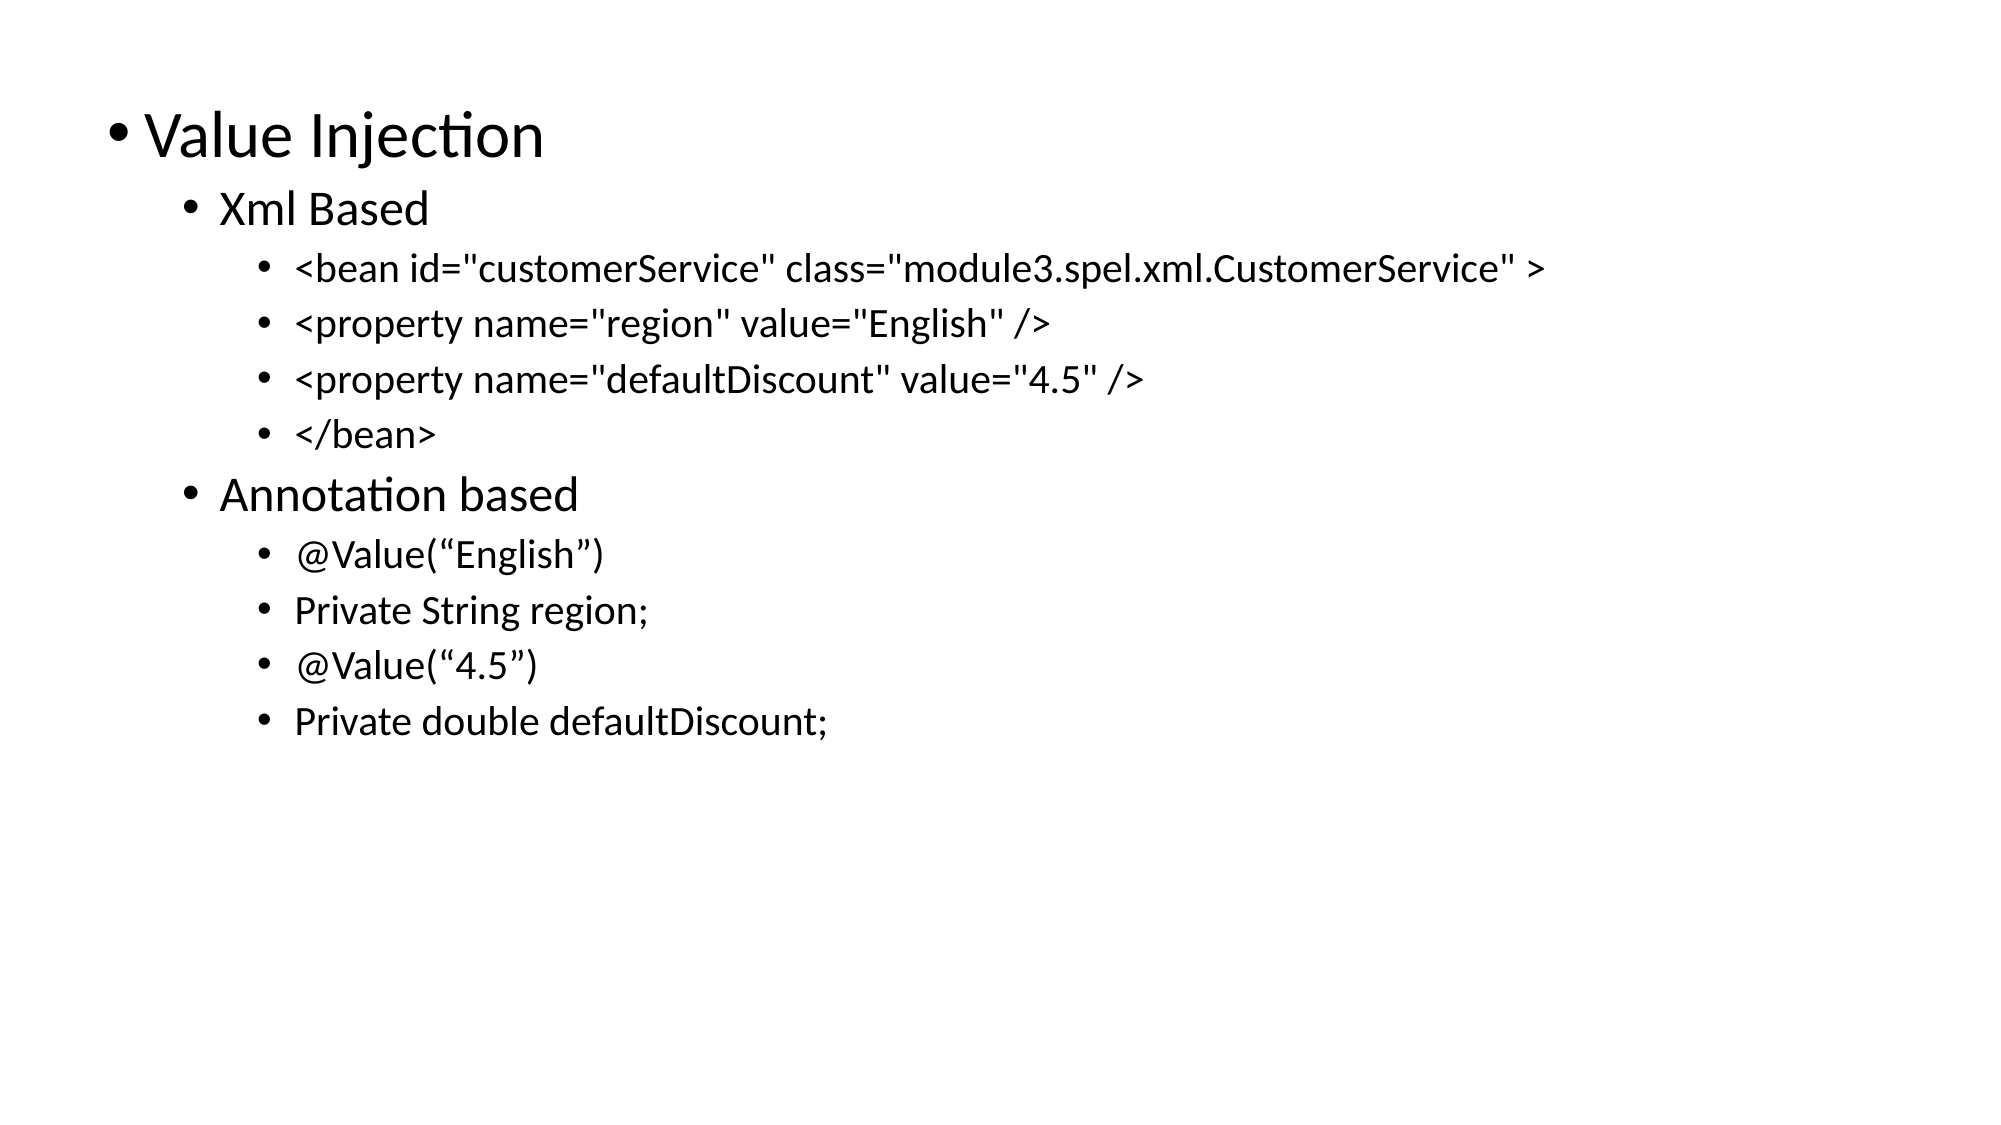

Value Injection
Xml Based
<bean id="customerService" class="module3.spel.xml.CustomerService" >
<property name="region" value="English" />
<property name="defaultDiscount" value="4.5" />
</bean>
Annotation based
@Value(“English”)
Private String region;
@Value(“4.5”)
Private double defaultDiscount;